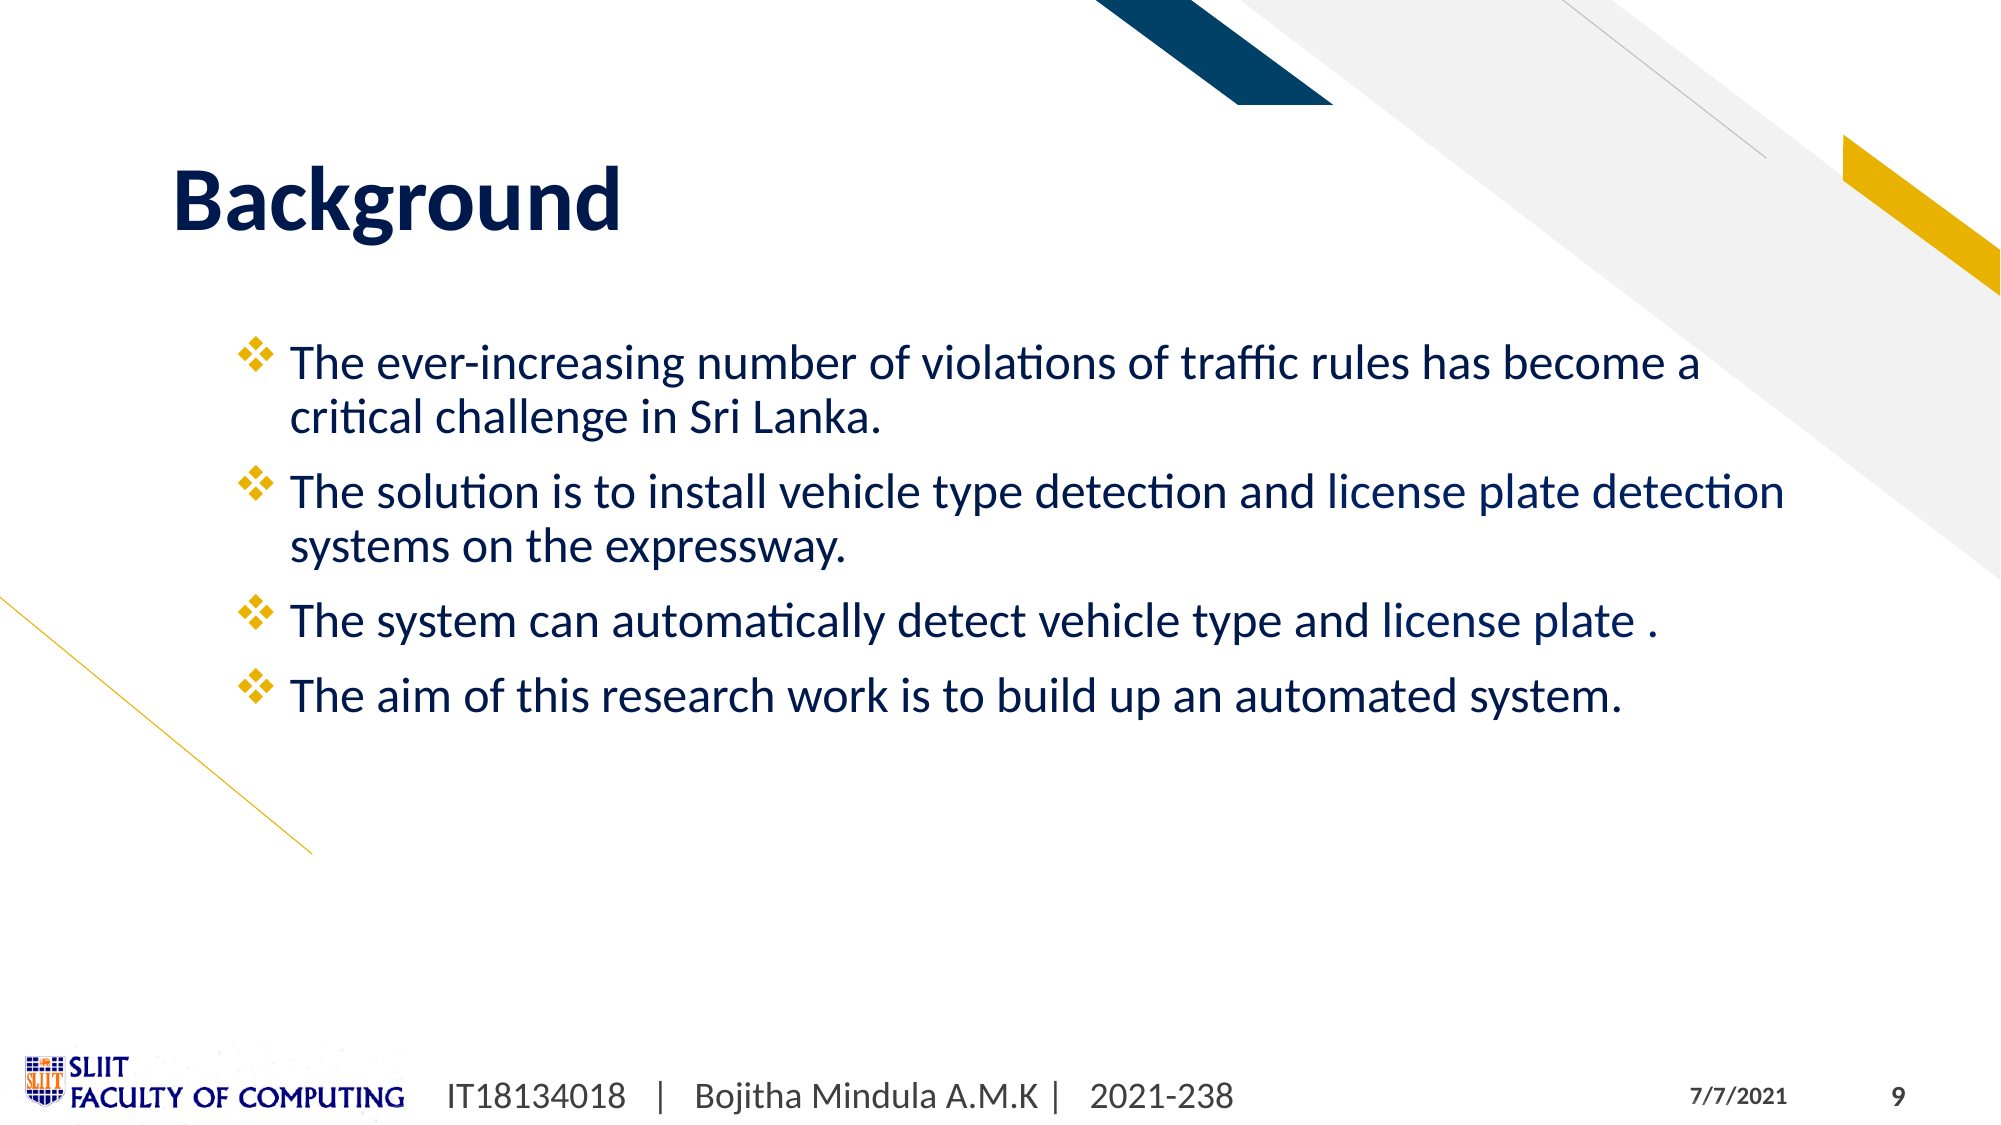

# Background
The ever-increasing number of violations of traffic rules has become a critical challenge in Sri Lanka.
The solution is to install vehicle type detection and license plate detection systems on the expressway.
The system can automatically detect vehicle type and license plate .
The aim of this research work is to build up an automated system.
IT18134018   |   Bojitha Mindula A.M.K |   2021-238